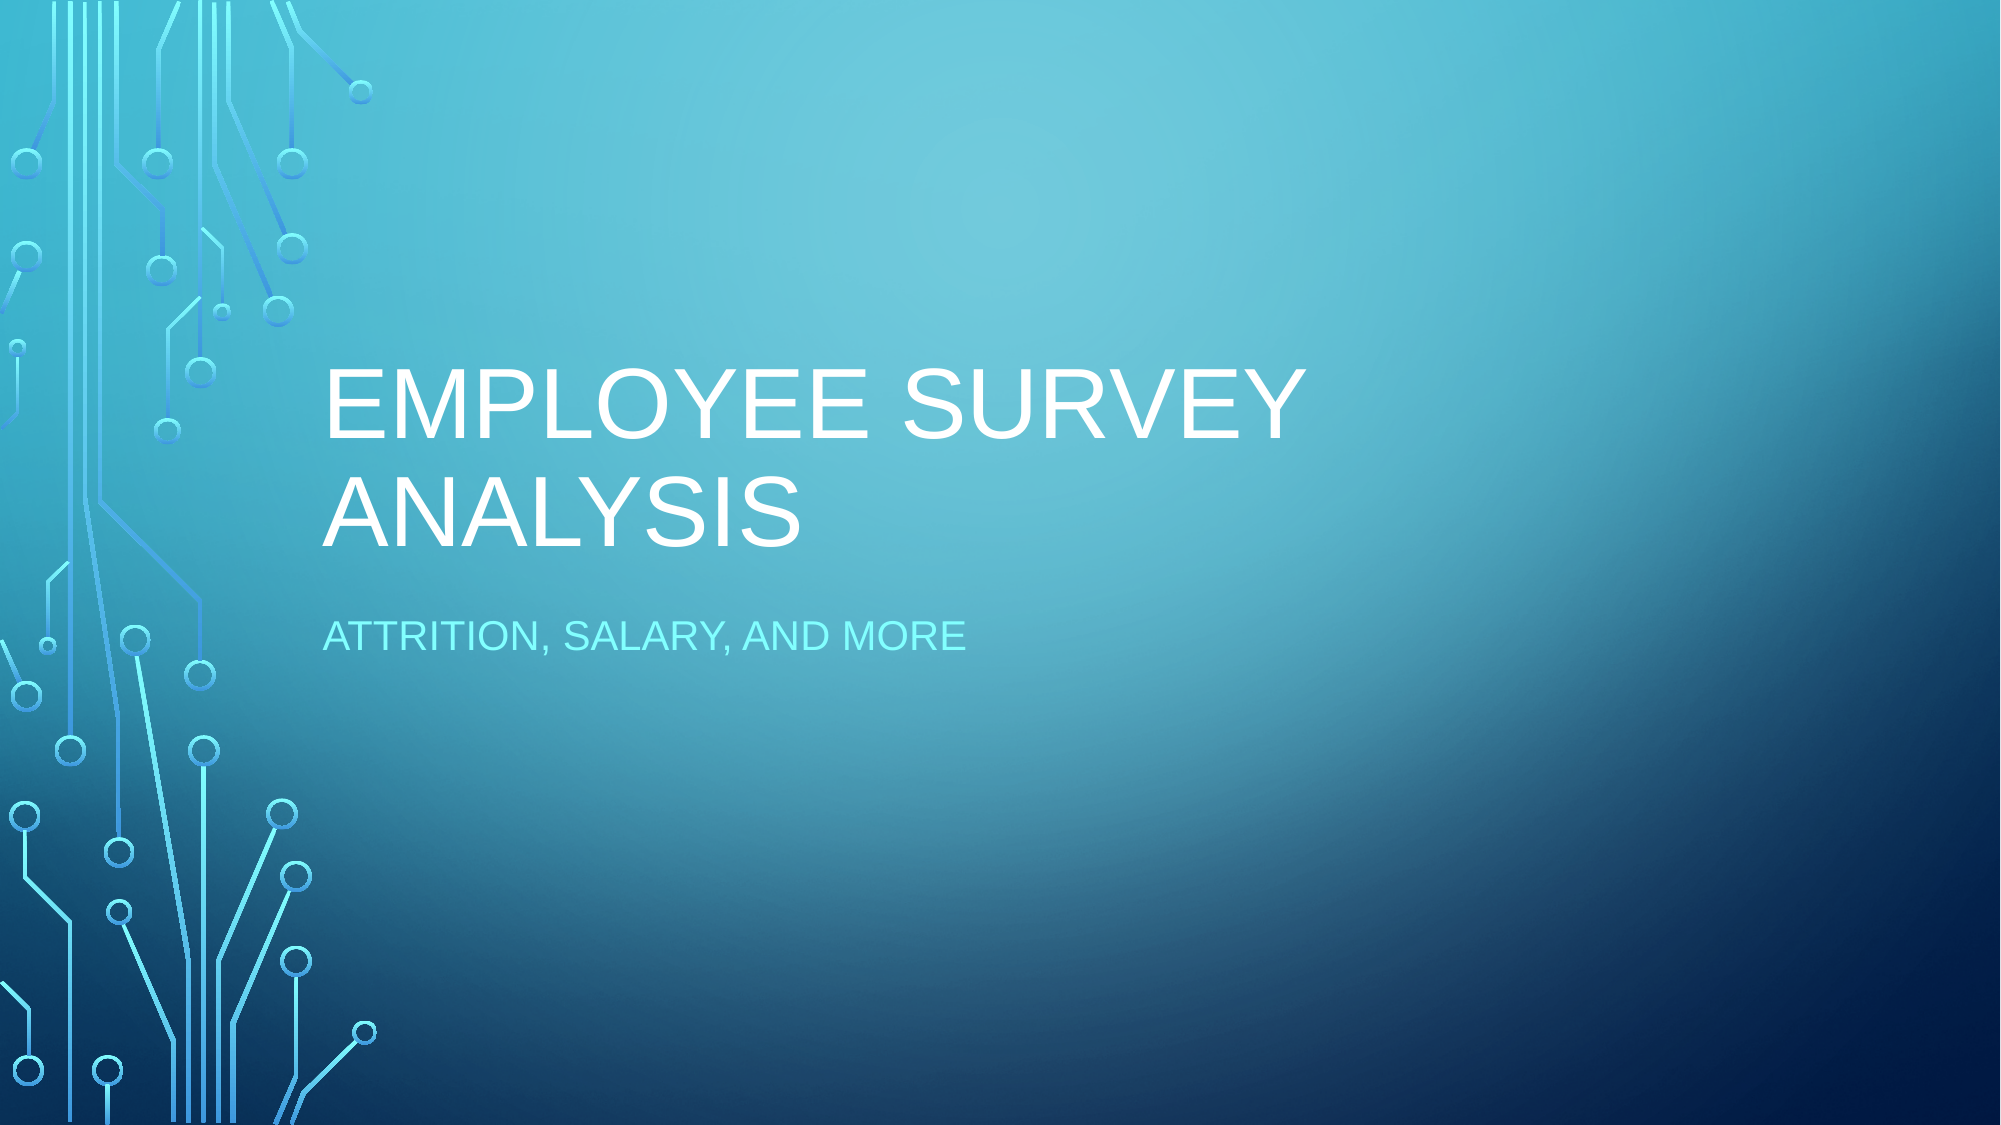

# Employee Survey Analysis
Attrition, Salary, and more